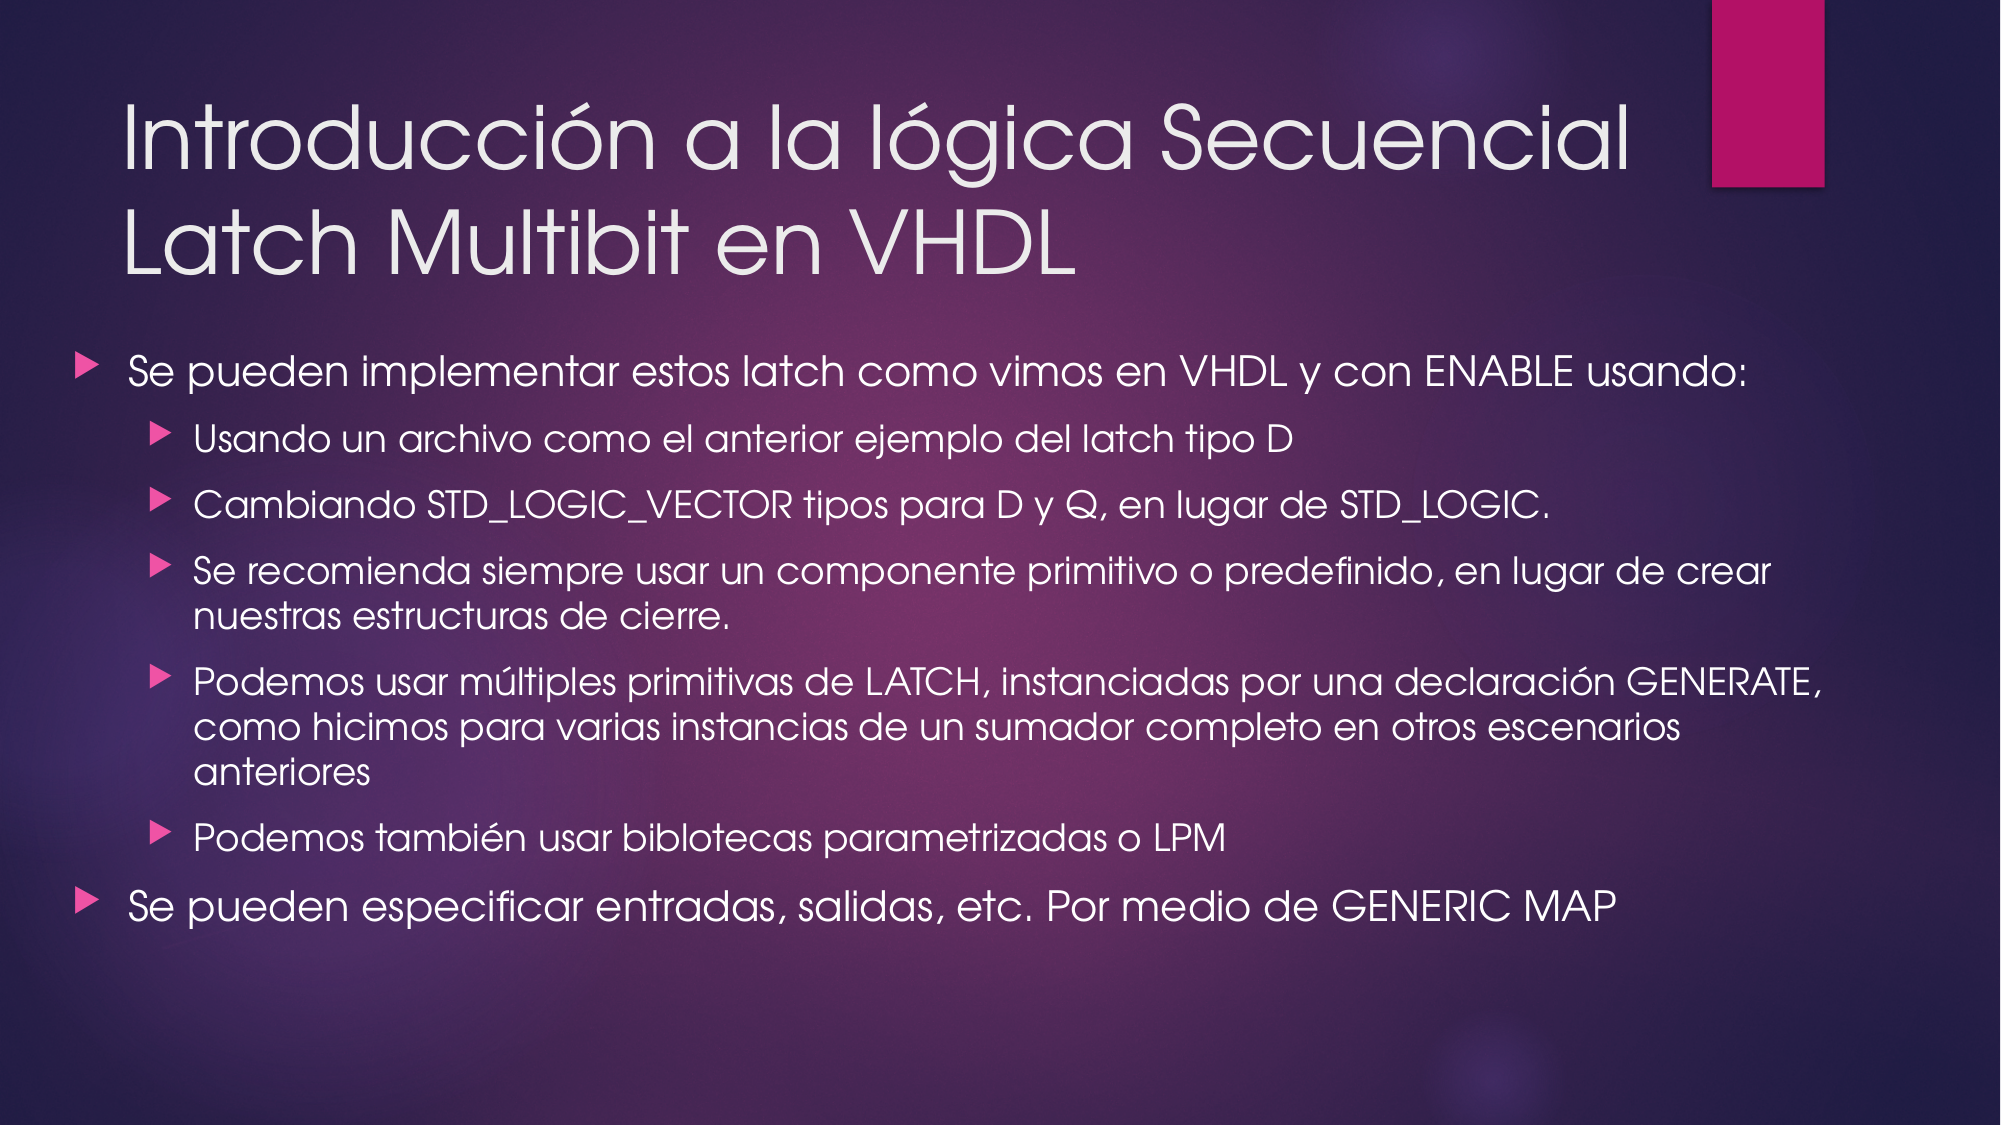

# Introducción a la lógica Secuencial Latch Multibit en VHDL
Se pueden implementar estos latch como vimos en VHDL y con ENABLE usando:
Usando un archivo como el anterior ejemplo del latch tipo D
Cambiando STD_LOGIC_VECTOR tipos para D y Q, en lugar de STD_LOGIC.
Se recomienda siempre usar un componente primitivo o predefinido, en lugar de crear nuestras estructuras de cierre.
Podemos usar múltiples primitivas de LATCH, instanciadas por una declaración GENERATE, como hicimos para varias instancias de un sumador completo en otros escenarios anteriores
Podemos también usar biblotecas parametrizadas o LPM
Se pueden especificar entradas, salidas, etc. Por medio de GENERIC MAP